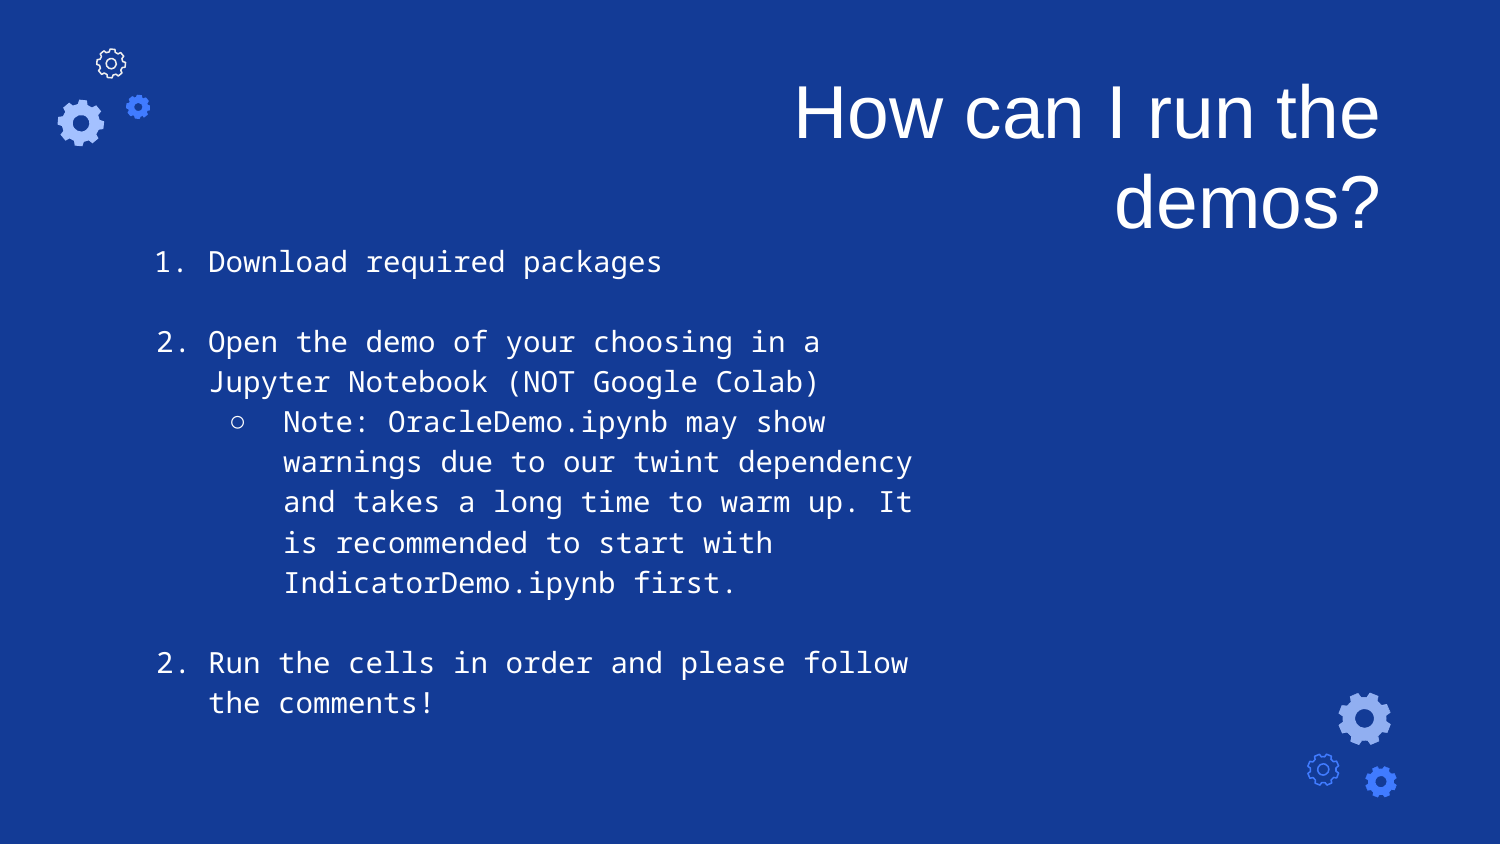

# How can I run the demos?
Download required packages

Open the demo of your choosing in a Jupyter Notebook (NOT Google Colab)
Note: OracleDemo.ipynb may show warnings due to our twint dependency and takes a long time to warm up. It is recommended to start with IndicatorDemo.ipynb first.

Run the cells in order and please follow the comments!